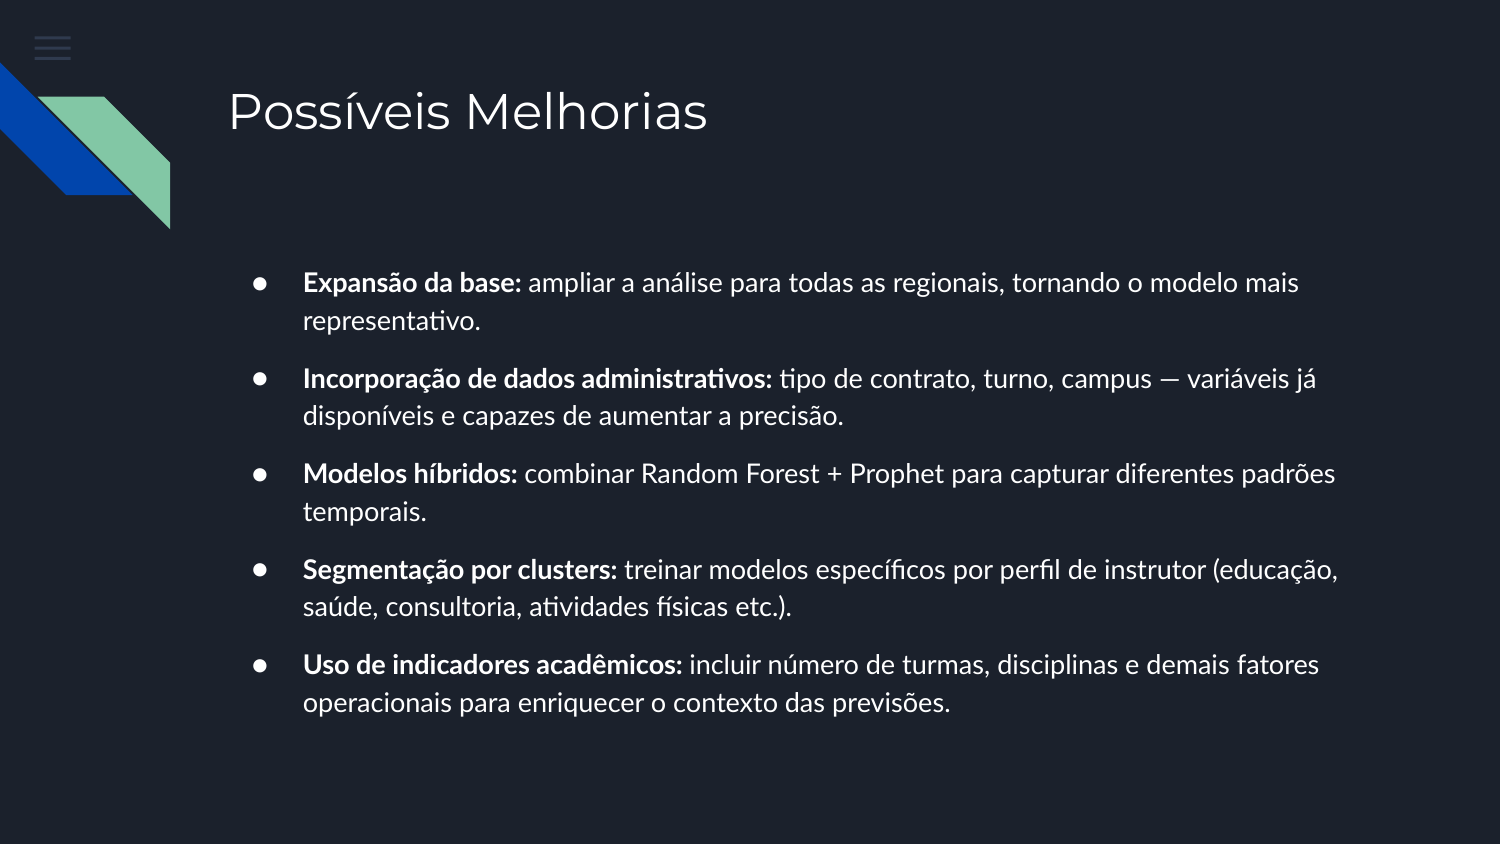

# Possíveis Melhorias
Expansão da base: ampliar a análise para todas as regionais, tornando o modelo mais representativo.
Incorporação de dados administrativos: tipo de contrato, turno, campus — variáveis já disponíveis e capazes de aumentar a precisão.
Modelos híbridos: combinar Random Forest + Prophet para capturar diferentes padrões temporais.
Segmentação por clusters: treinar modelos específicos por perfil de instrutor (educação, saúde, consultoria, atividades físicas etc.).
Uso de indicadores acadêmicos: incluir número de turmas, disciplinas e demais fatores operacionais para enriquecer o contexto das previsões.